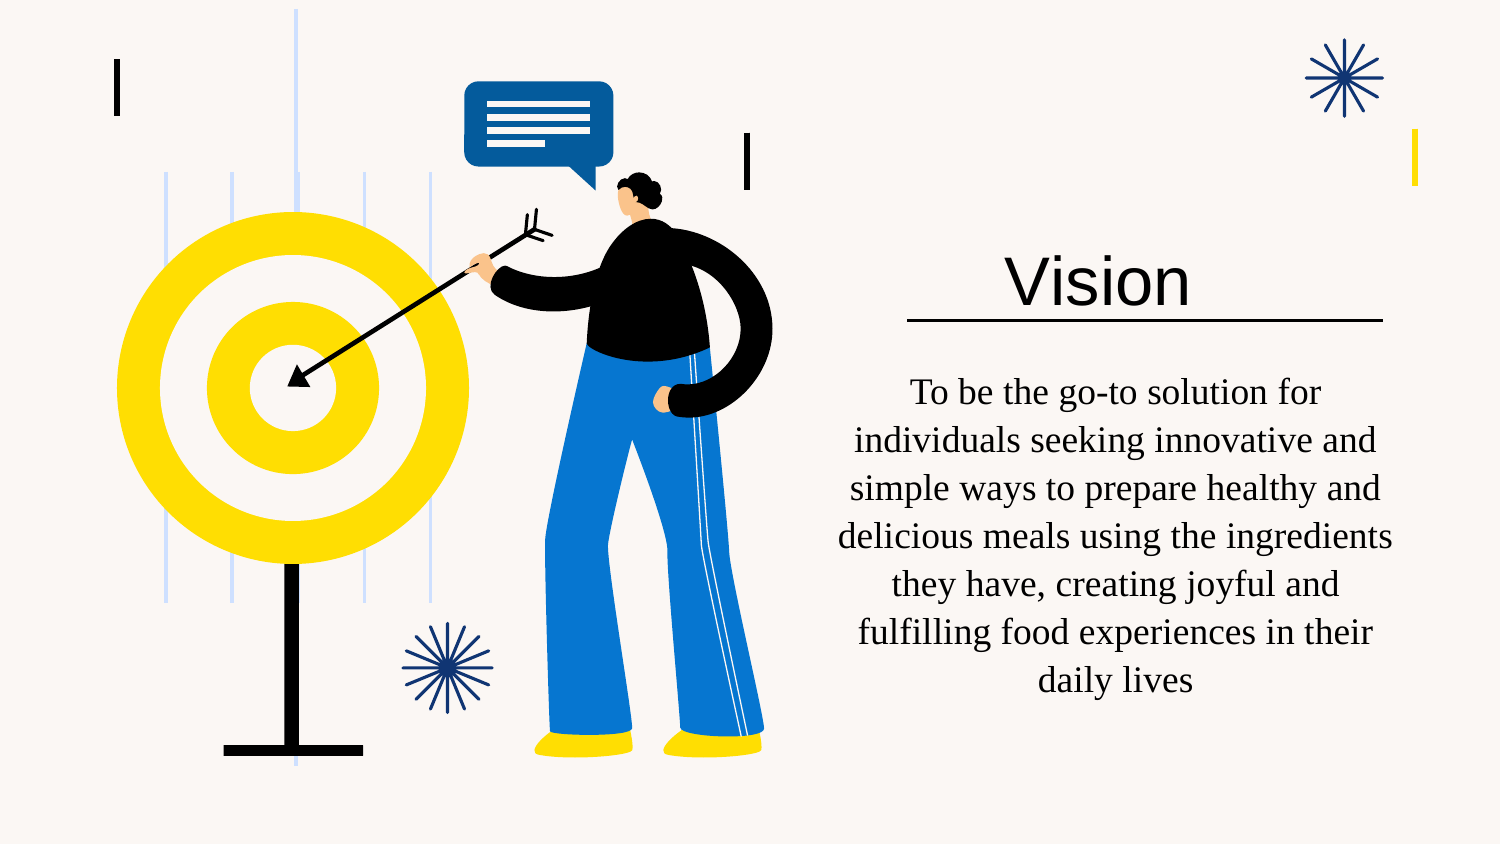

# Vision
To be the go-to solution for individuals seeking innovative and simple ways to prepare healthy and delicious meals using the ingredients they have, creating joyful and fulfilling food experiences in their daily lives